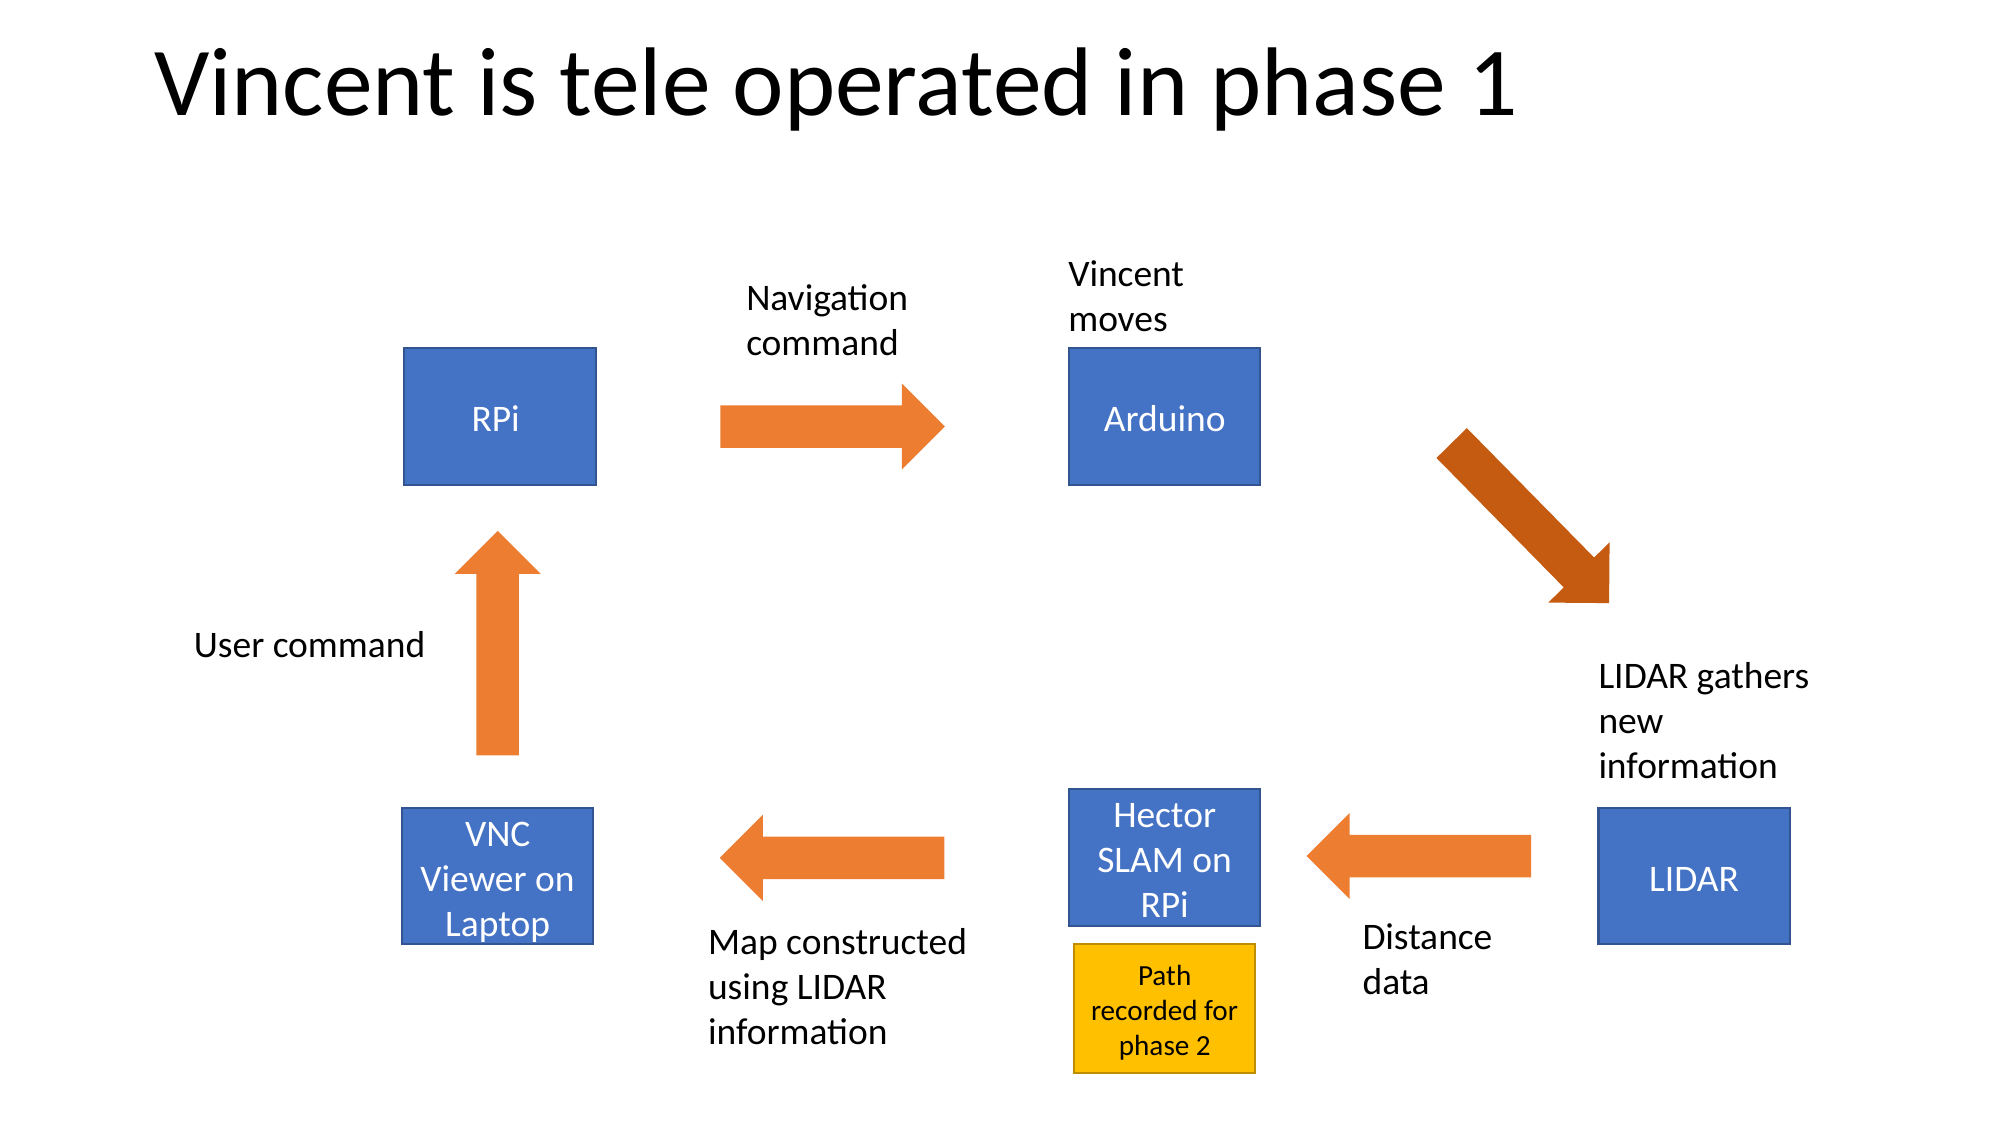

# Vincent is tele operated in phase 1
Vincent moves
Navigation command

Arduino
RPi

User command
LIDAR gathers new information

Hector SLAM on RPi
LIDAR
VNC Viewer on Laptop
Distance
data
Map constructed using LIDAR information
Path recorded for phase 2